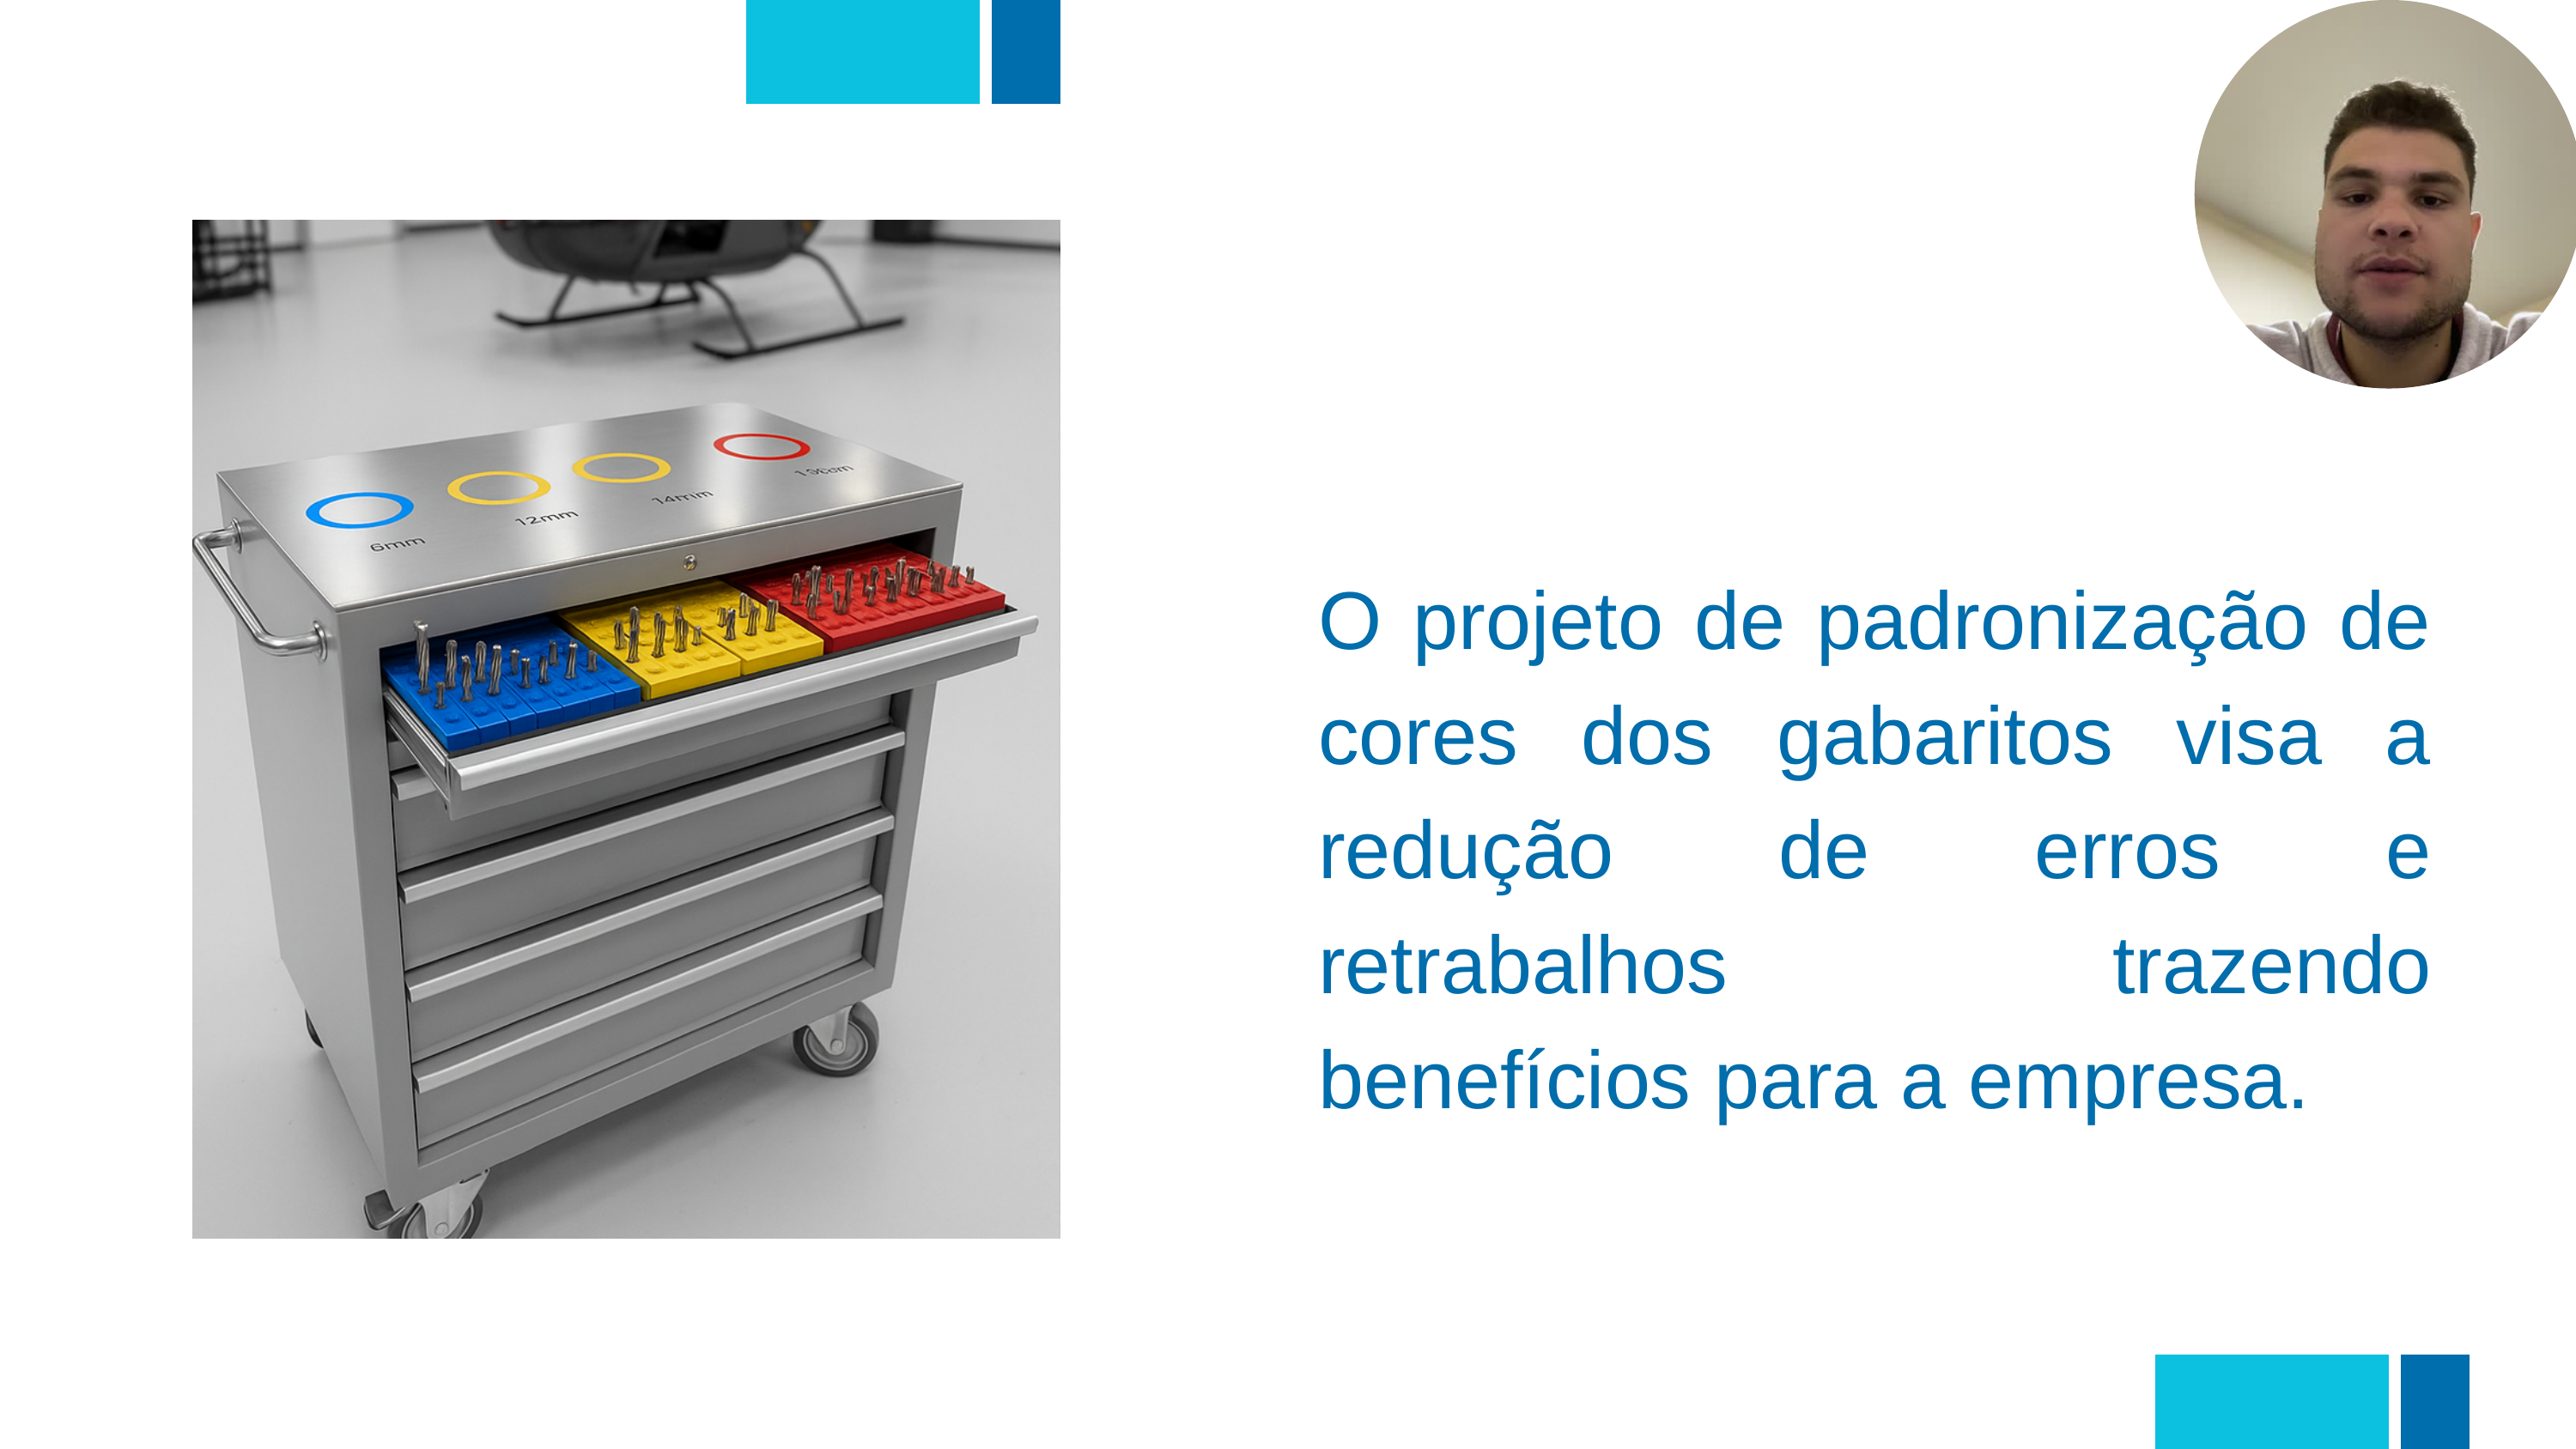

O projeto de padronização de cores dos gabaritos visa a redução de erros e retrabalhos trazendo benefícios para a empresa.